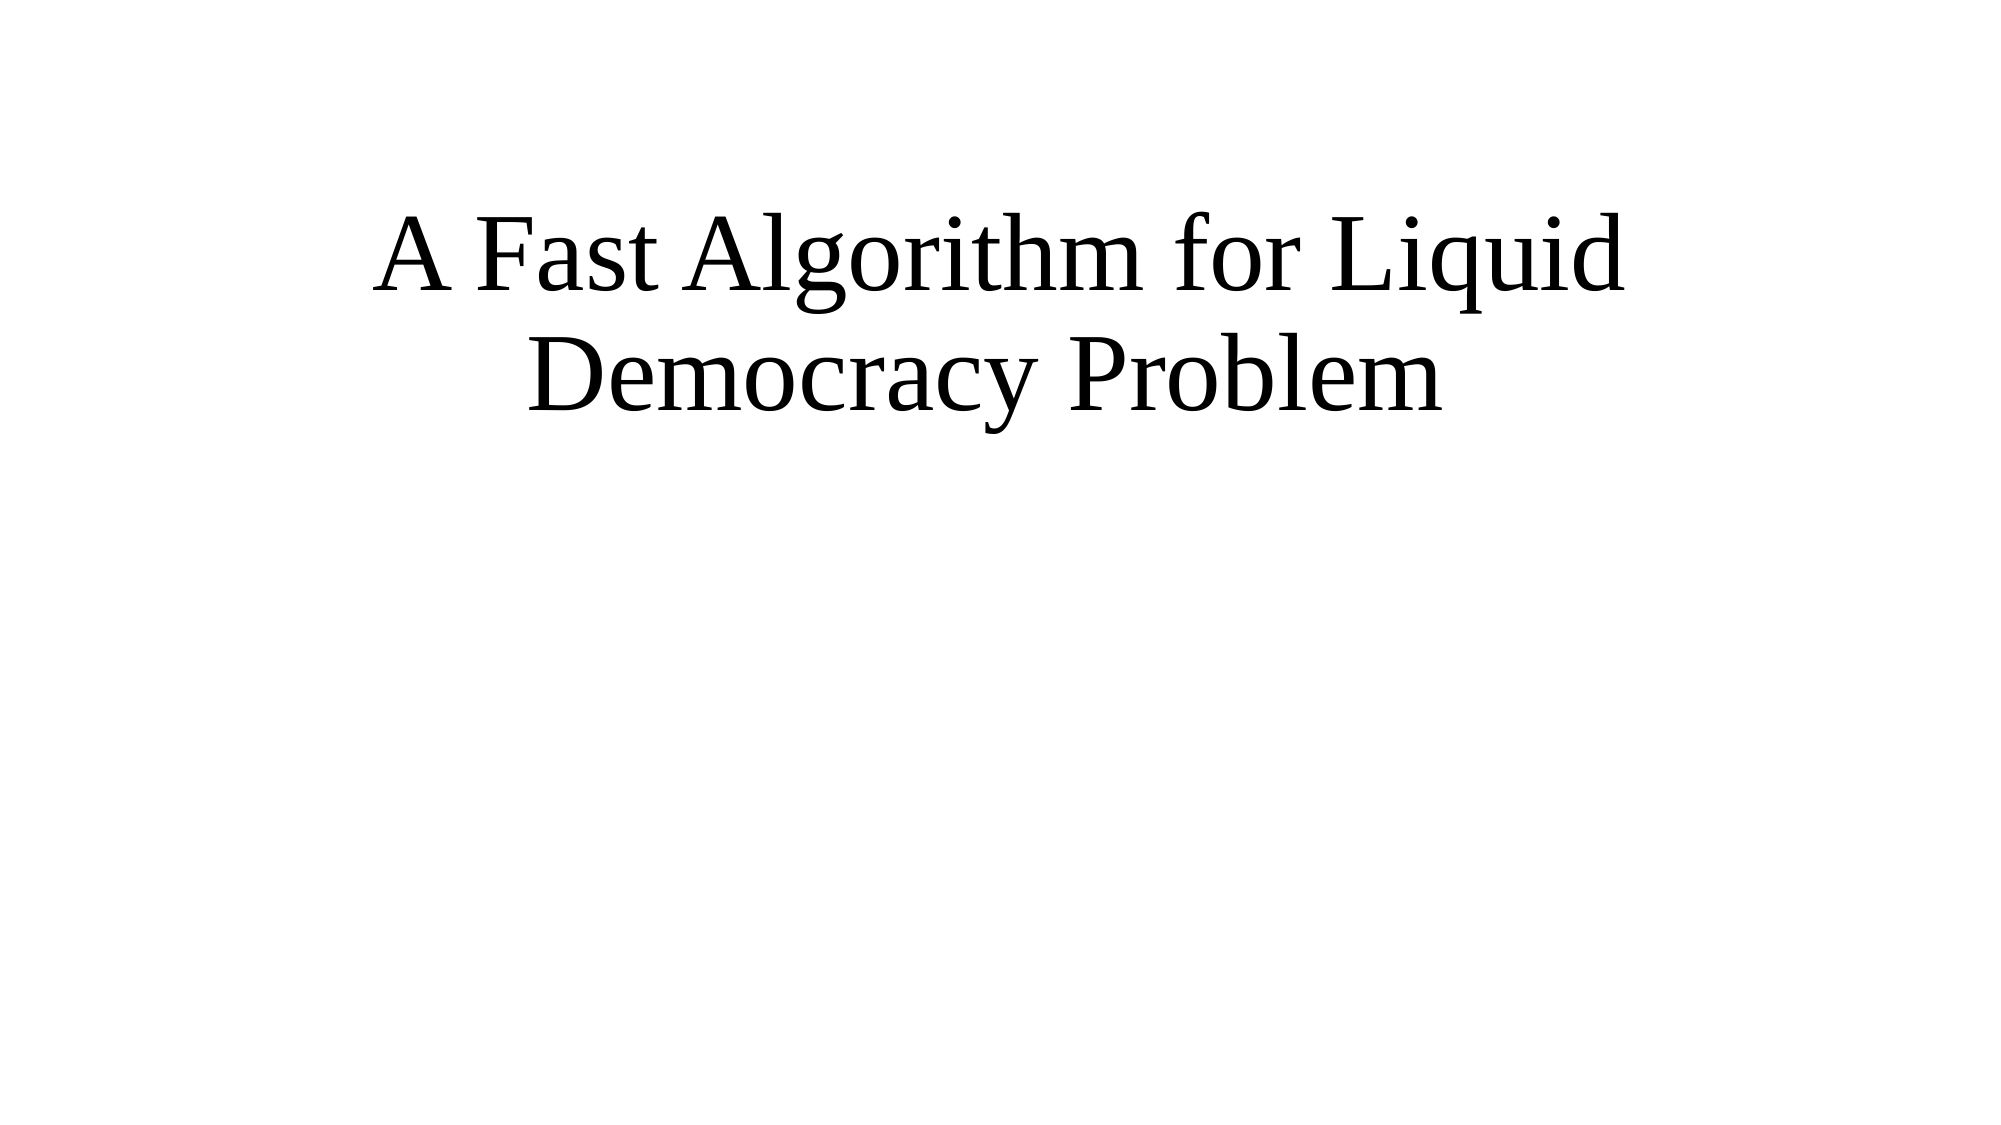

# A Fast Algorithm for Liquid Democracy Problem